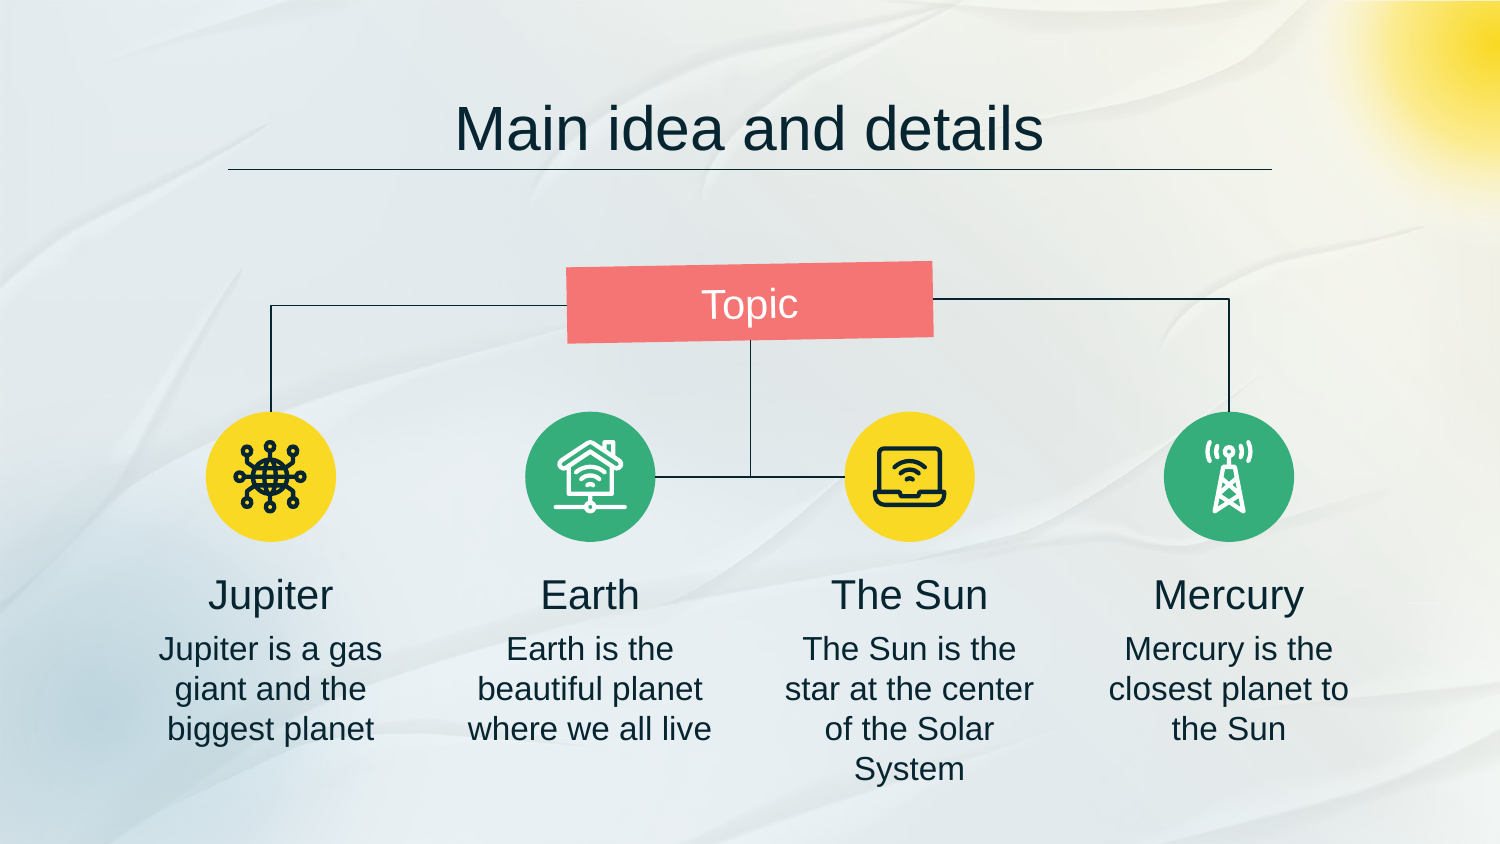

# Main idea and details
Topic

Jupiter
Earth
The Sun
Mercury
Jupiter is a gas giant and the biggest planet
Earth is the beautiful planet where we all live
The Sun is the star at the center of the Solar System
Mercury is the closest planet to the Sun